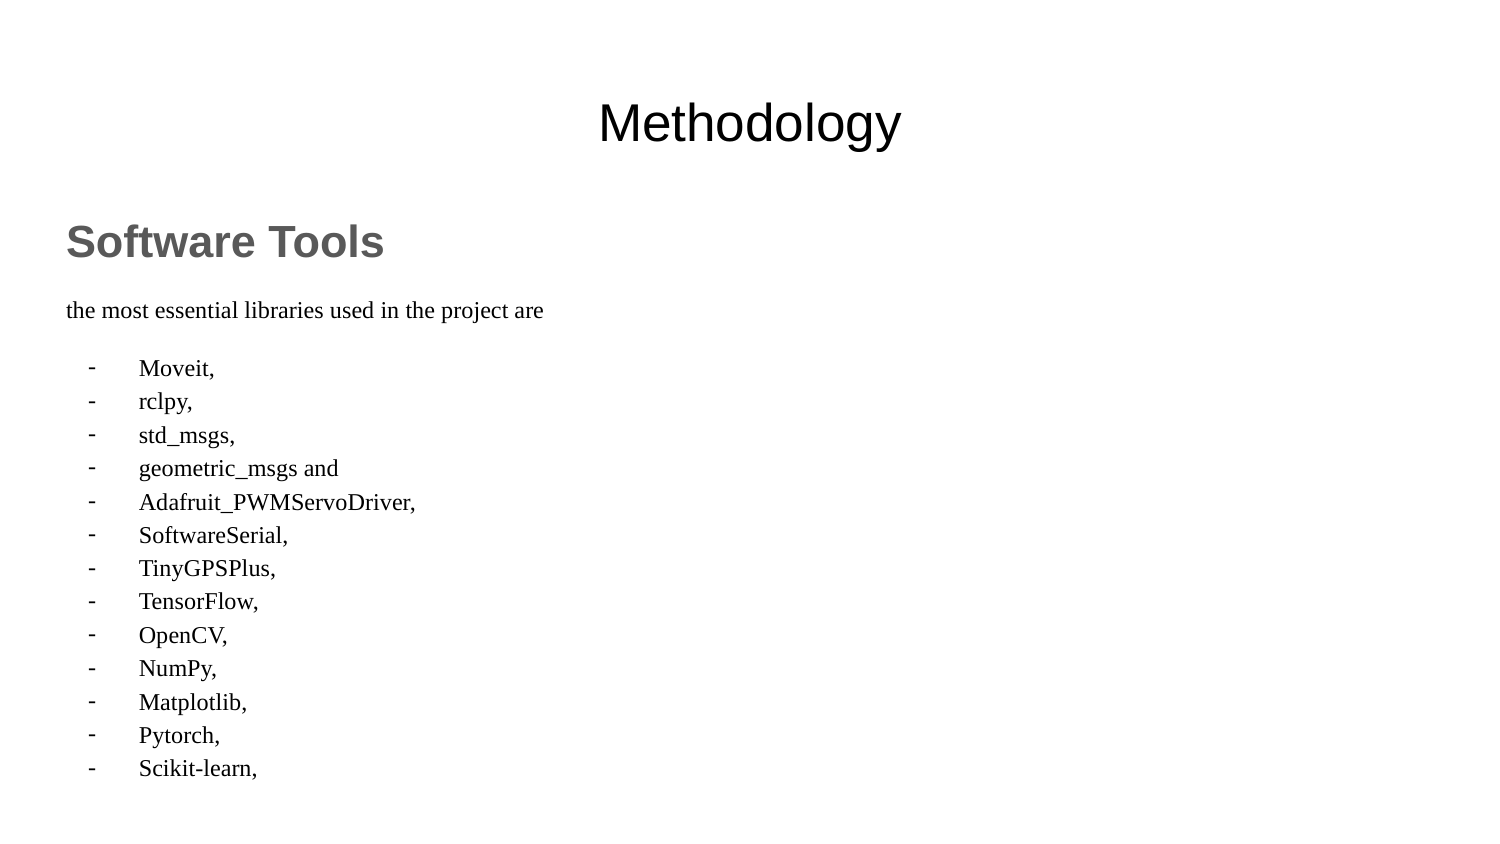

# Methodology
Software Tools
the most essential libraries used in the project are
Moveit,
rclpy,
std_msgs,
geometric_msgs and
Adafruit_PWMServoDriver,
SoftwareSerial,
TinyGPSPlus,
TensorFlow,
OpenCV,
NumPy,
Matplotlib,
Pytorch,
Scikit-learn,